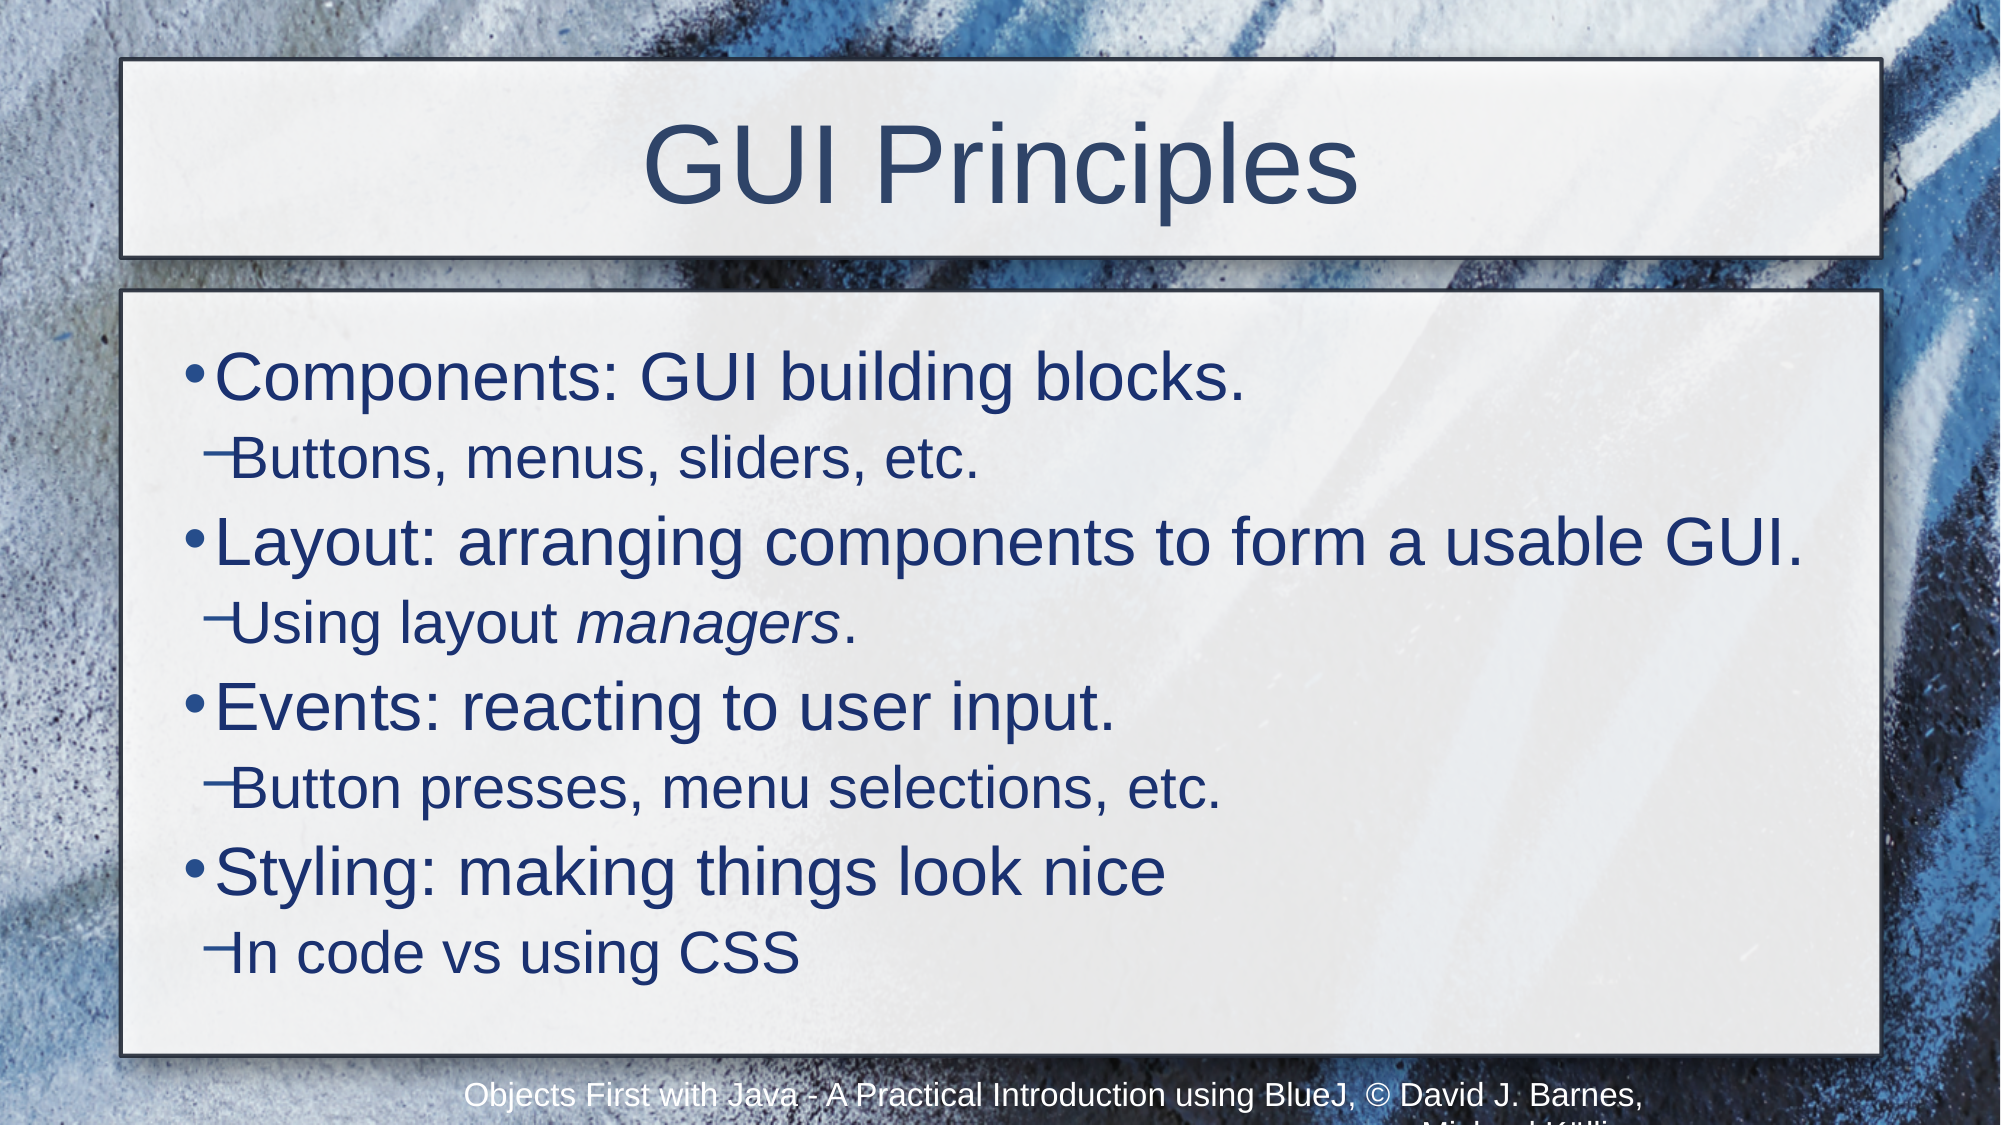

# GUI Principles
Components: GUI building blocks.
Buttons, menus, sliders, etc.
Layout: arranging components to form a usable GUI.
Using layout managers.
Events: reacting to user input.
Button presses, menu selections, etc.
Styling: making things look nice
In code vs using CSS